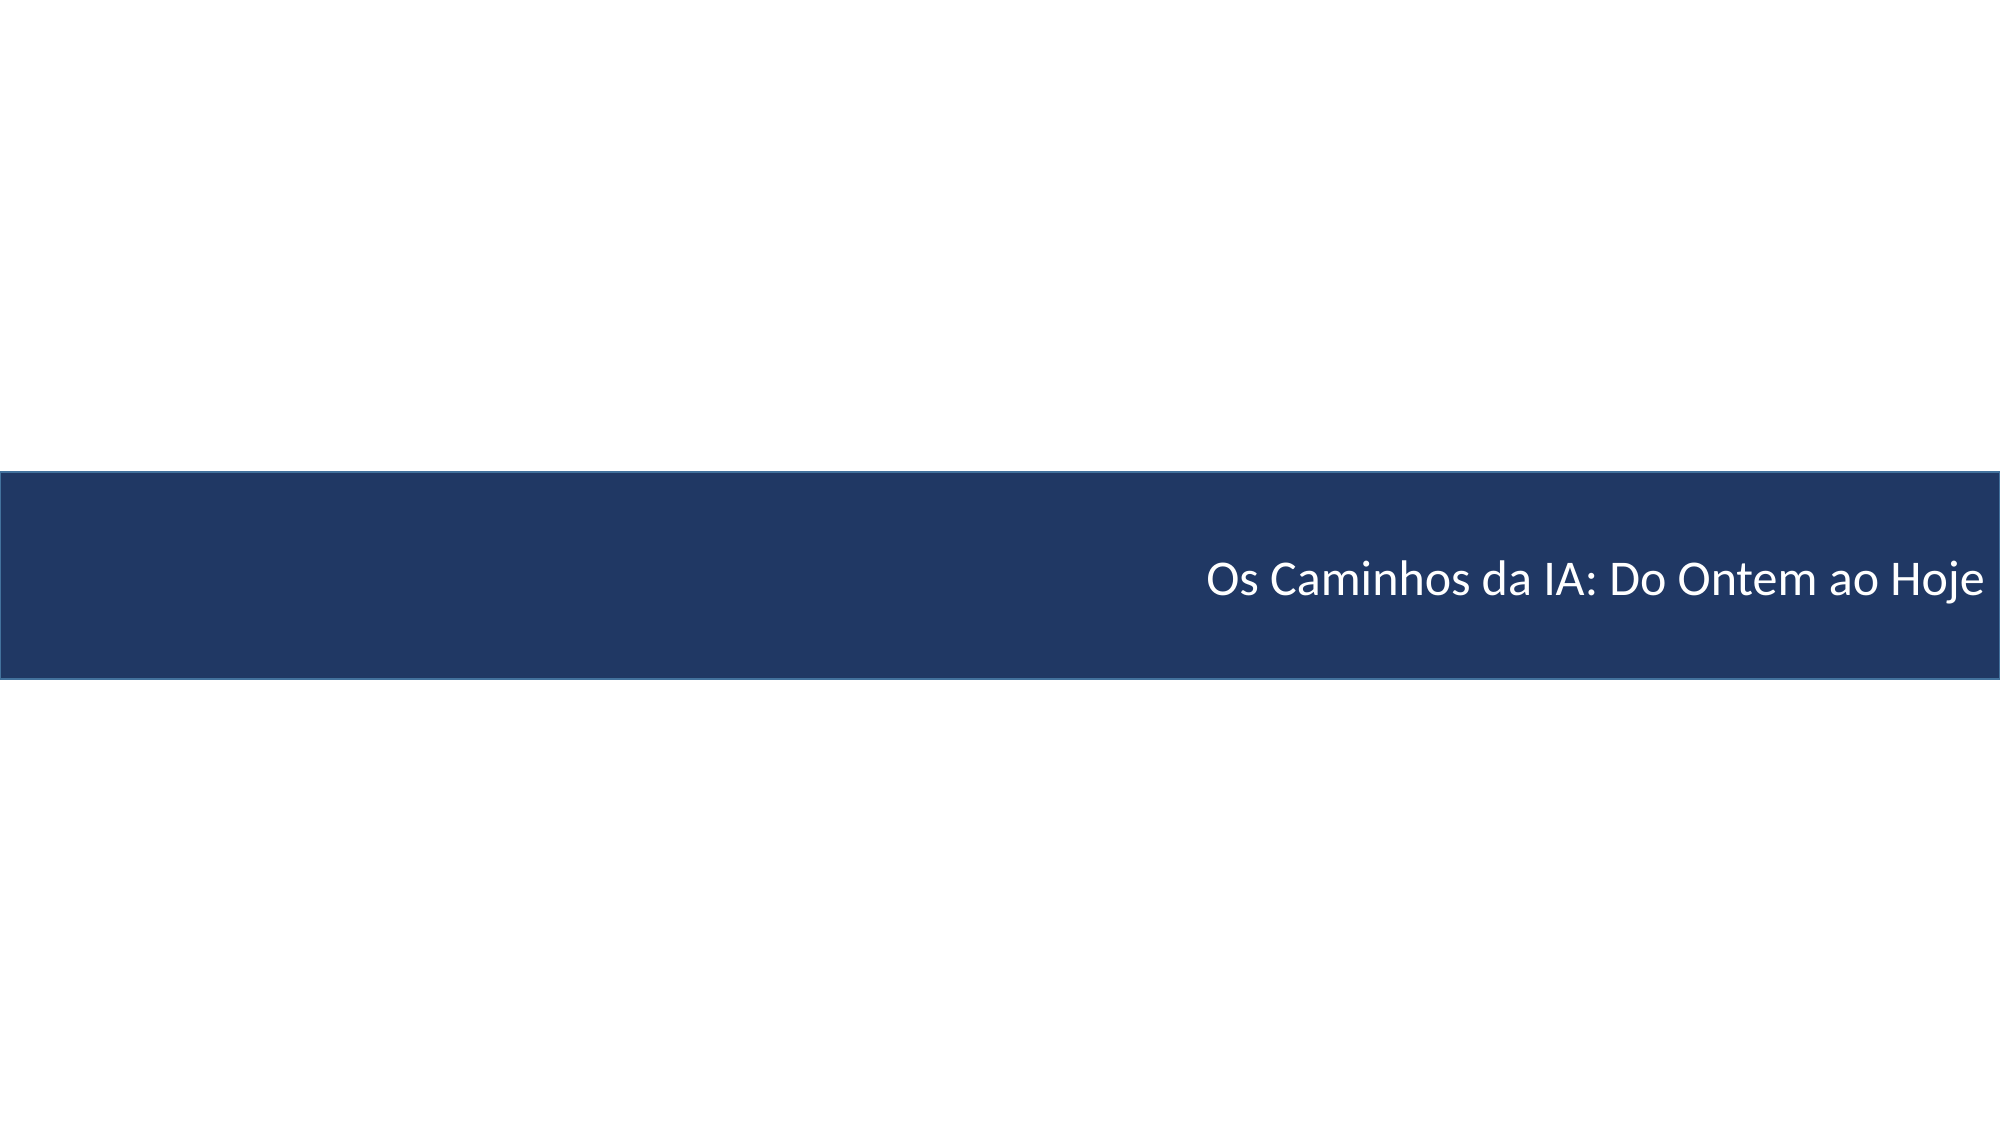

Os Caminhos da IA: Do Ontem ao Hoje